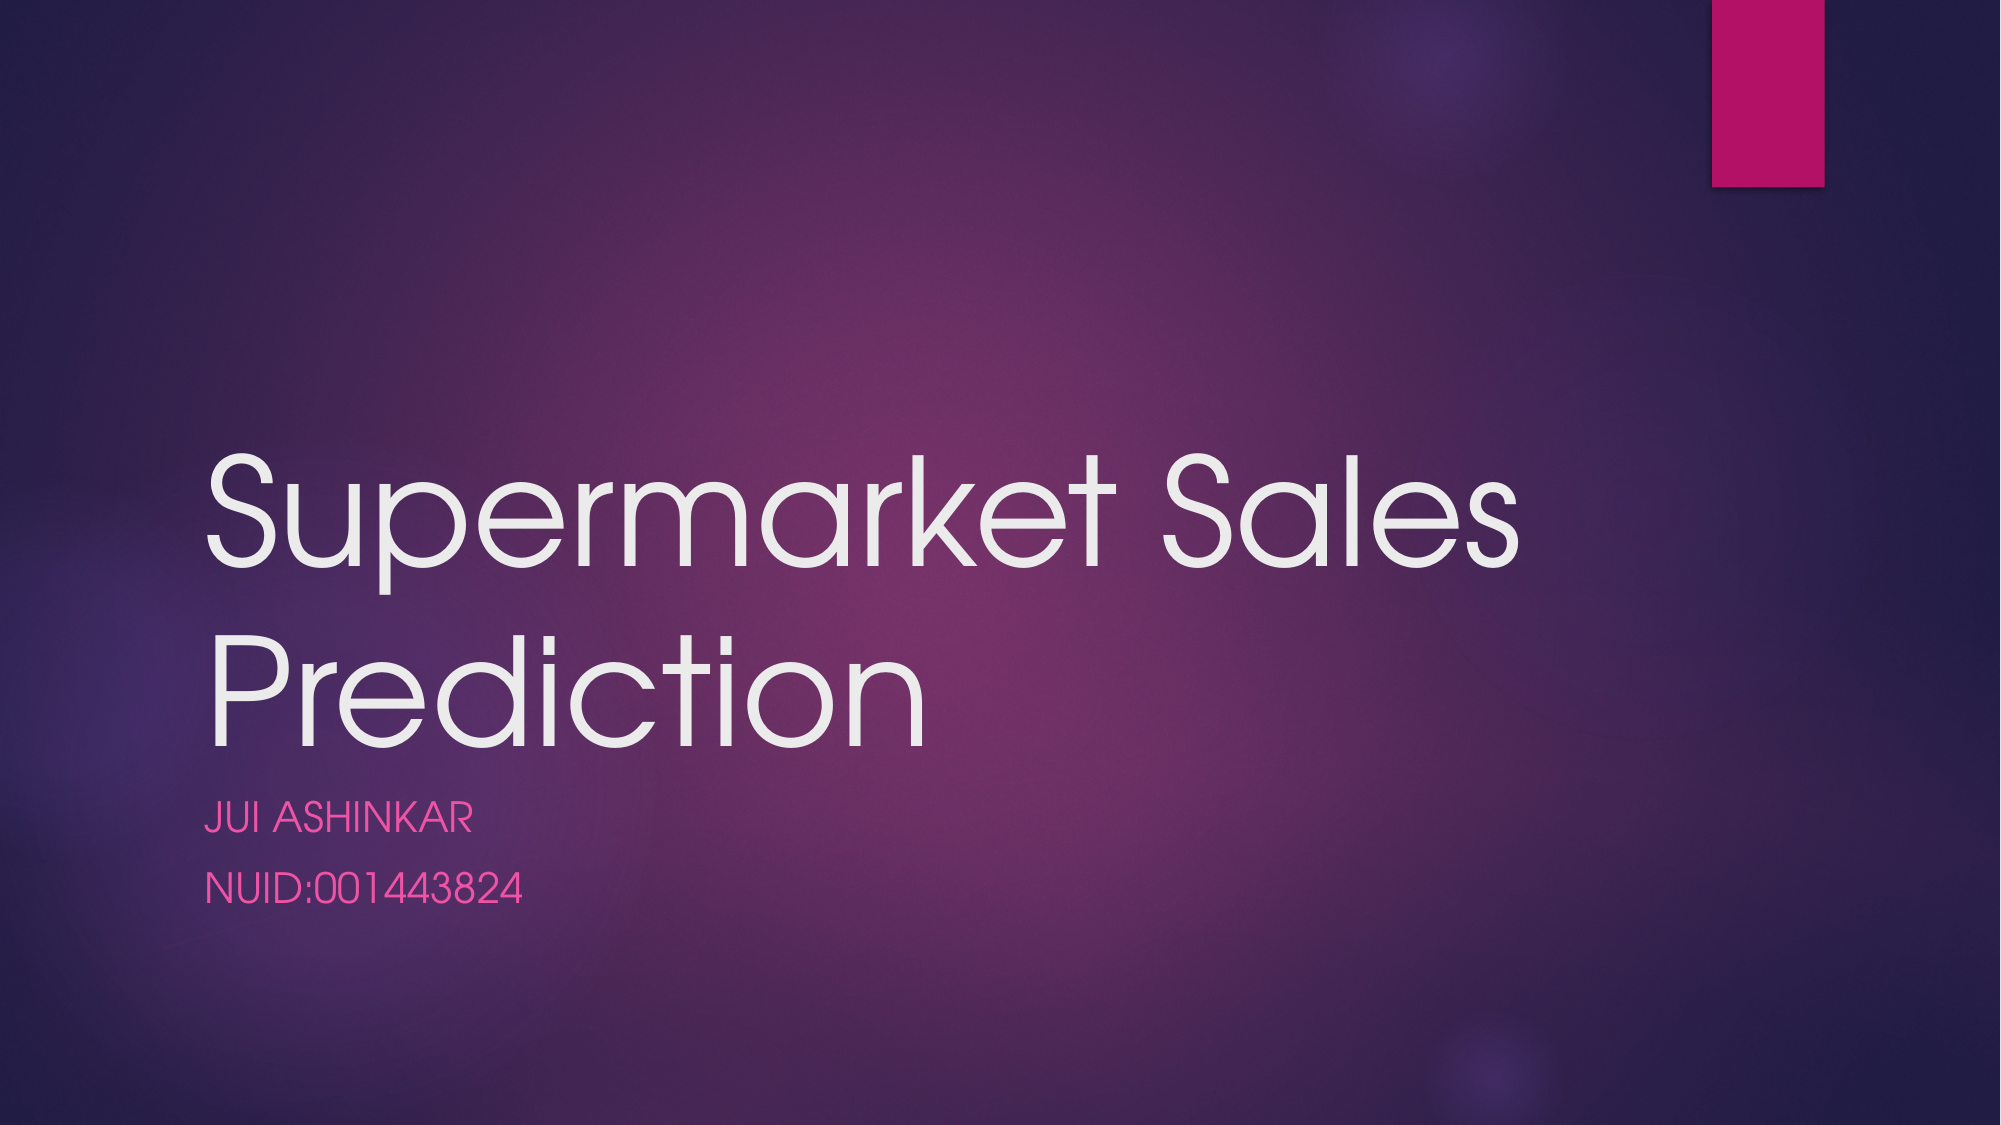

# Supermarket Sales Prediction
Jui Ashinkar
NUID:001443824